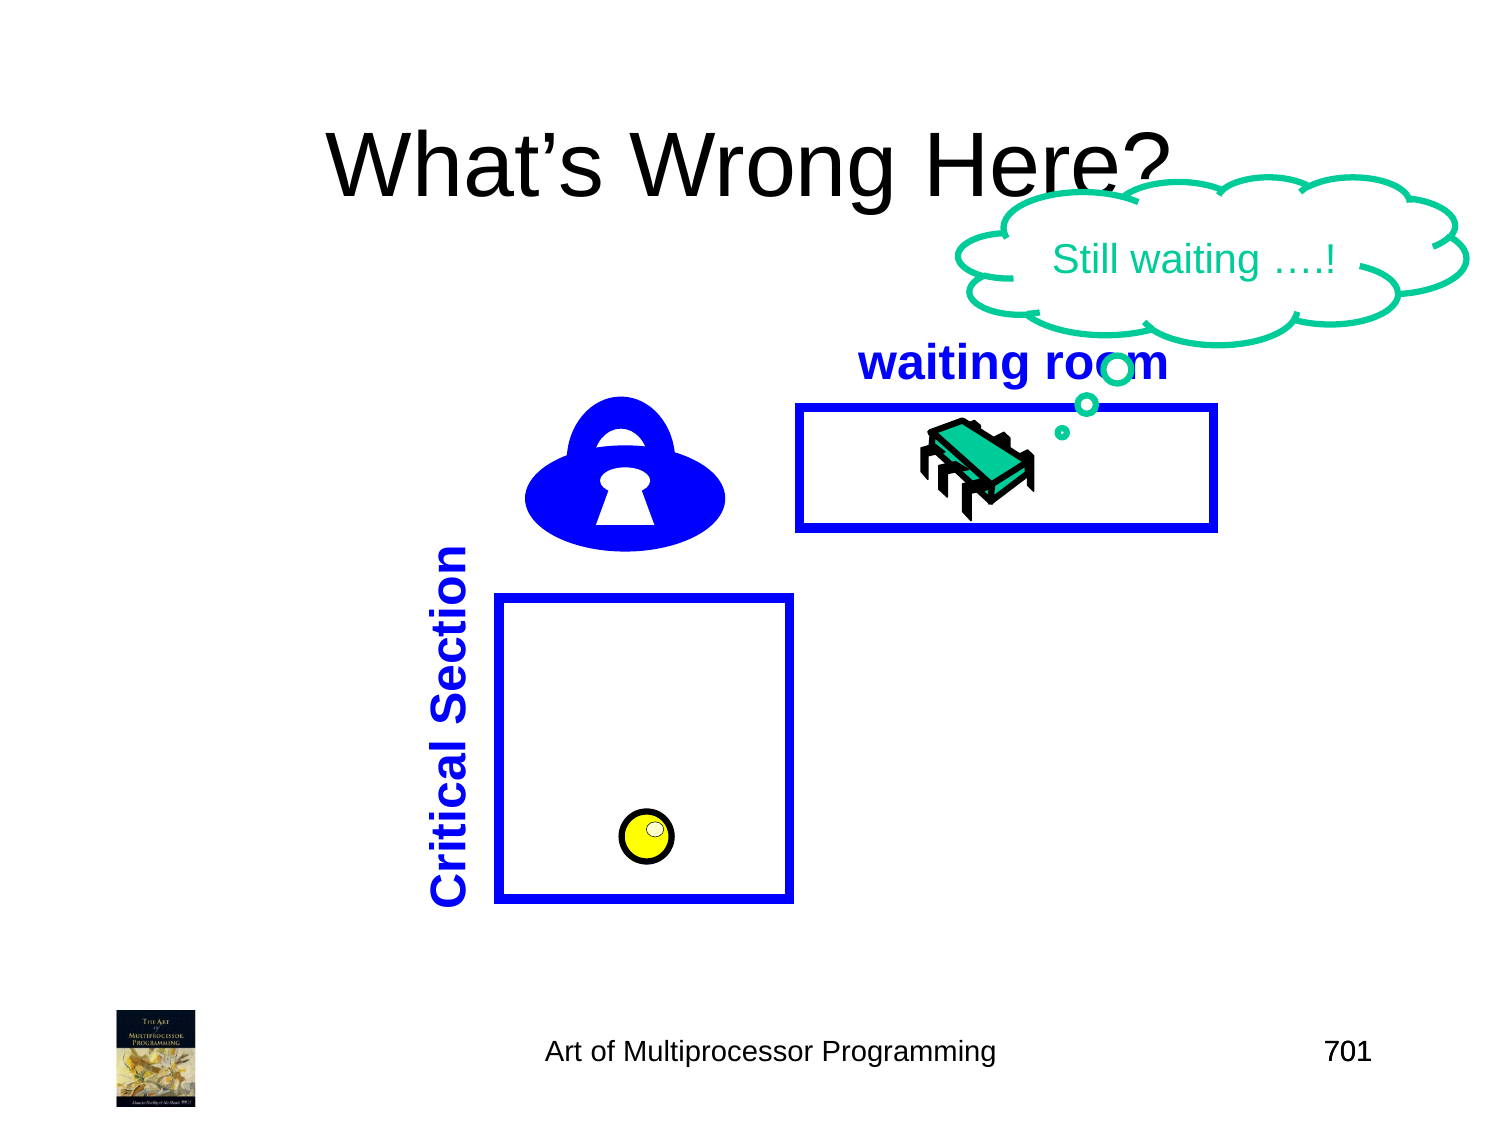

What’s Wrong Here?
Still waiting ….!
waiting room

Critical Section

Art of Multiprocessor Programming
701
701